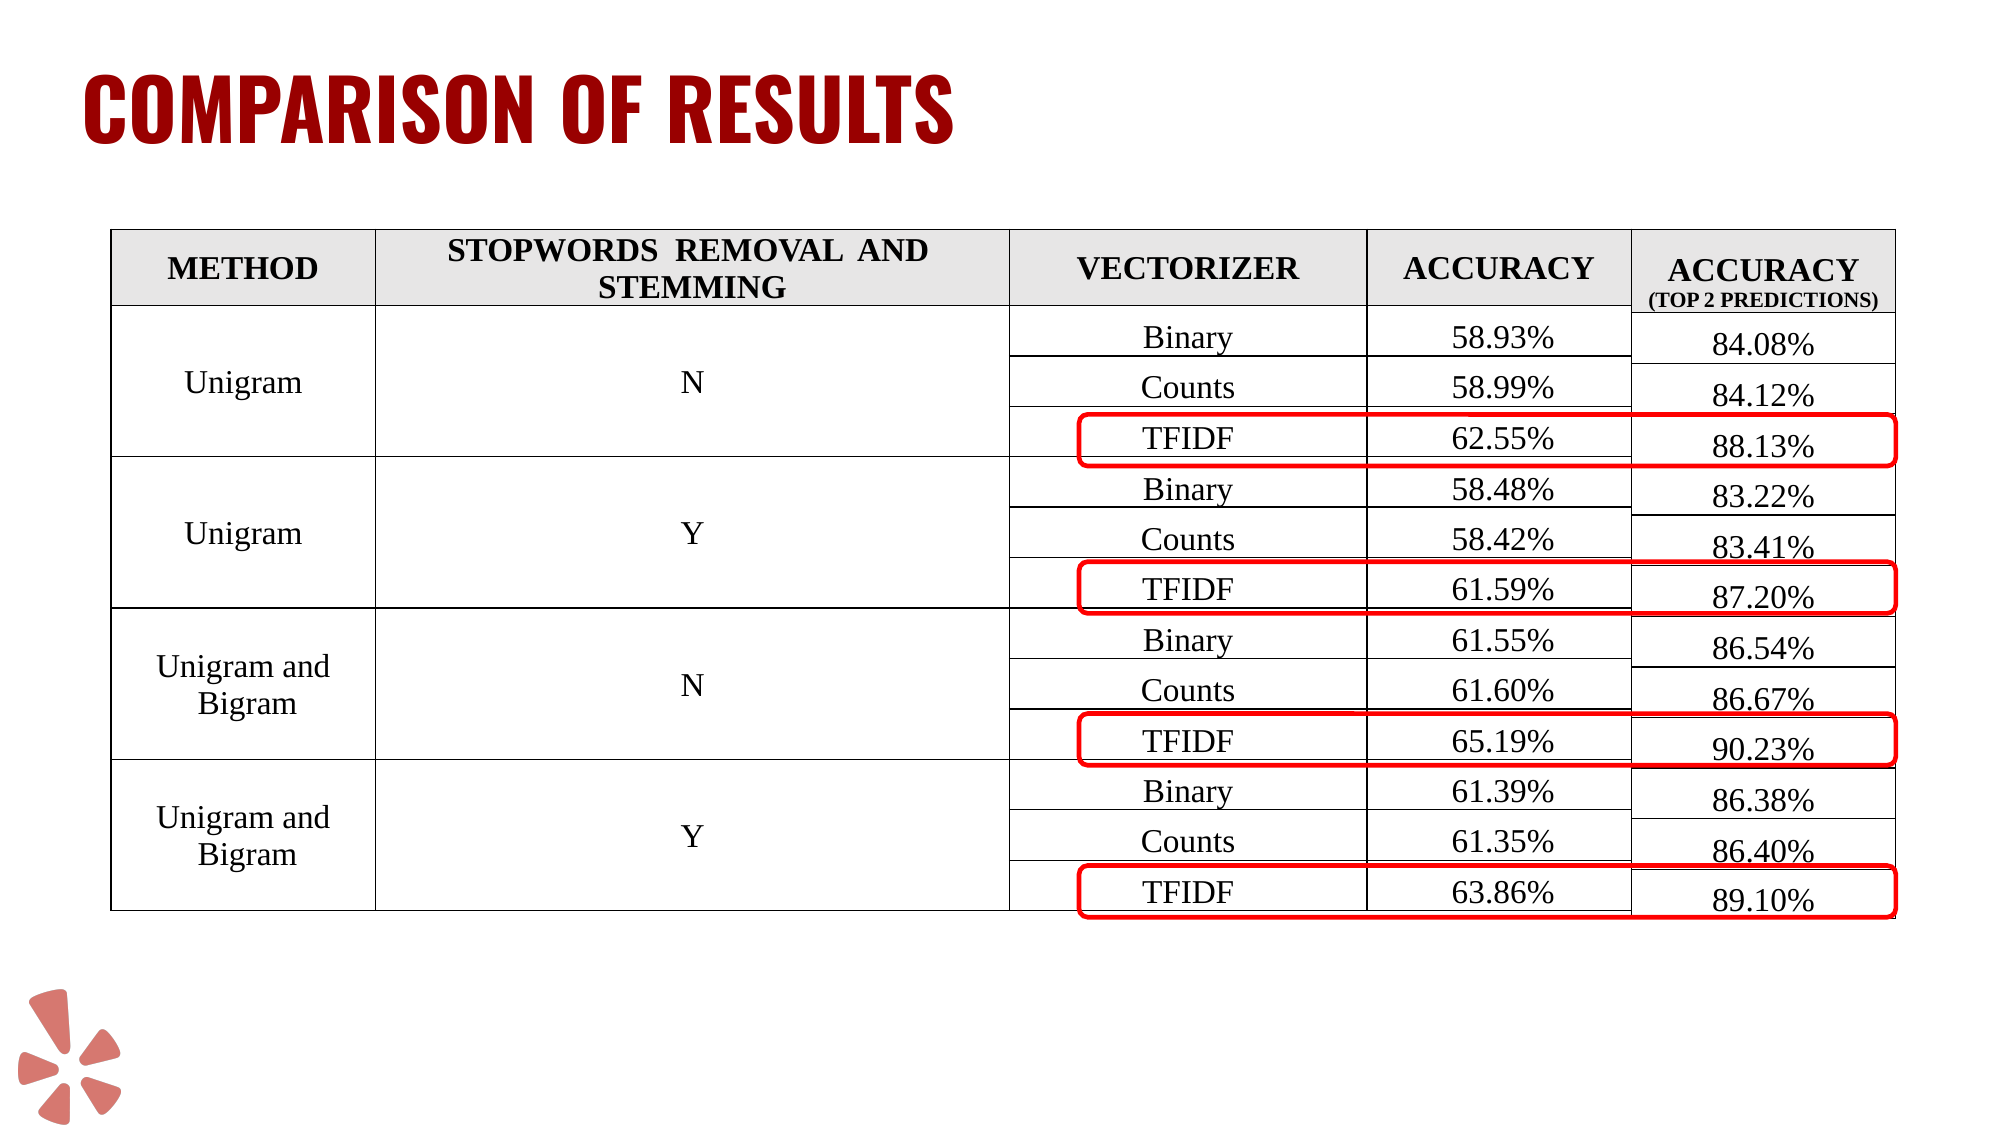

# COMPARISON OF RESULTS
| METHOD | STOPWORDS REMOVAL AND STEMMING | VECTORIZER | ACCURACY |
| --- | --- | --- | --- |
| Unigram | N | Binary | 58.93% |
|  |  | Counts | 58.99% |
|  |  | TFIDF | 62.55% |
| Unigram | Y | Binary | 58.48% |
|  |  | Counts | 58.42% |
|  |  | TFIDF | 61.59% |
| Unigram and Bigram | N | Binary | 61.55% |
|  |  | Counts | 61.60% |
|  |  | TFIDF | 65.19% |
| Unigram and Bigram | Y | Binary | 61.39% |
|  |  | Counts | 61.35% |
|  |  | TFIDF | 63.86% |
| ACCURACY (TOP 2 PREDICTIONS) |
| --- |
| 84.08% |
| 84.12% |
| 88.13% |
| 83.22% |
| 83.41% |
| 87.20% |
| 86.54% |
| 86.67% |
| 90.23% |
| 86.38% |
| 86.40% |
| 89.10% |